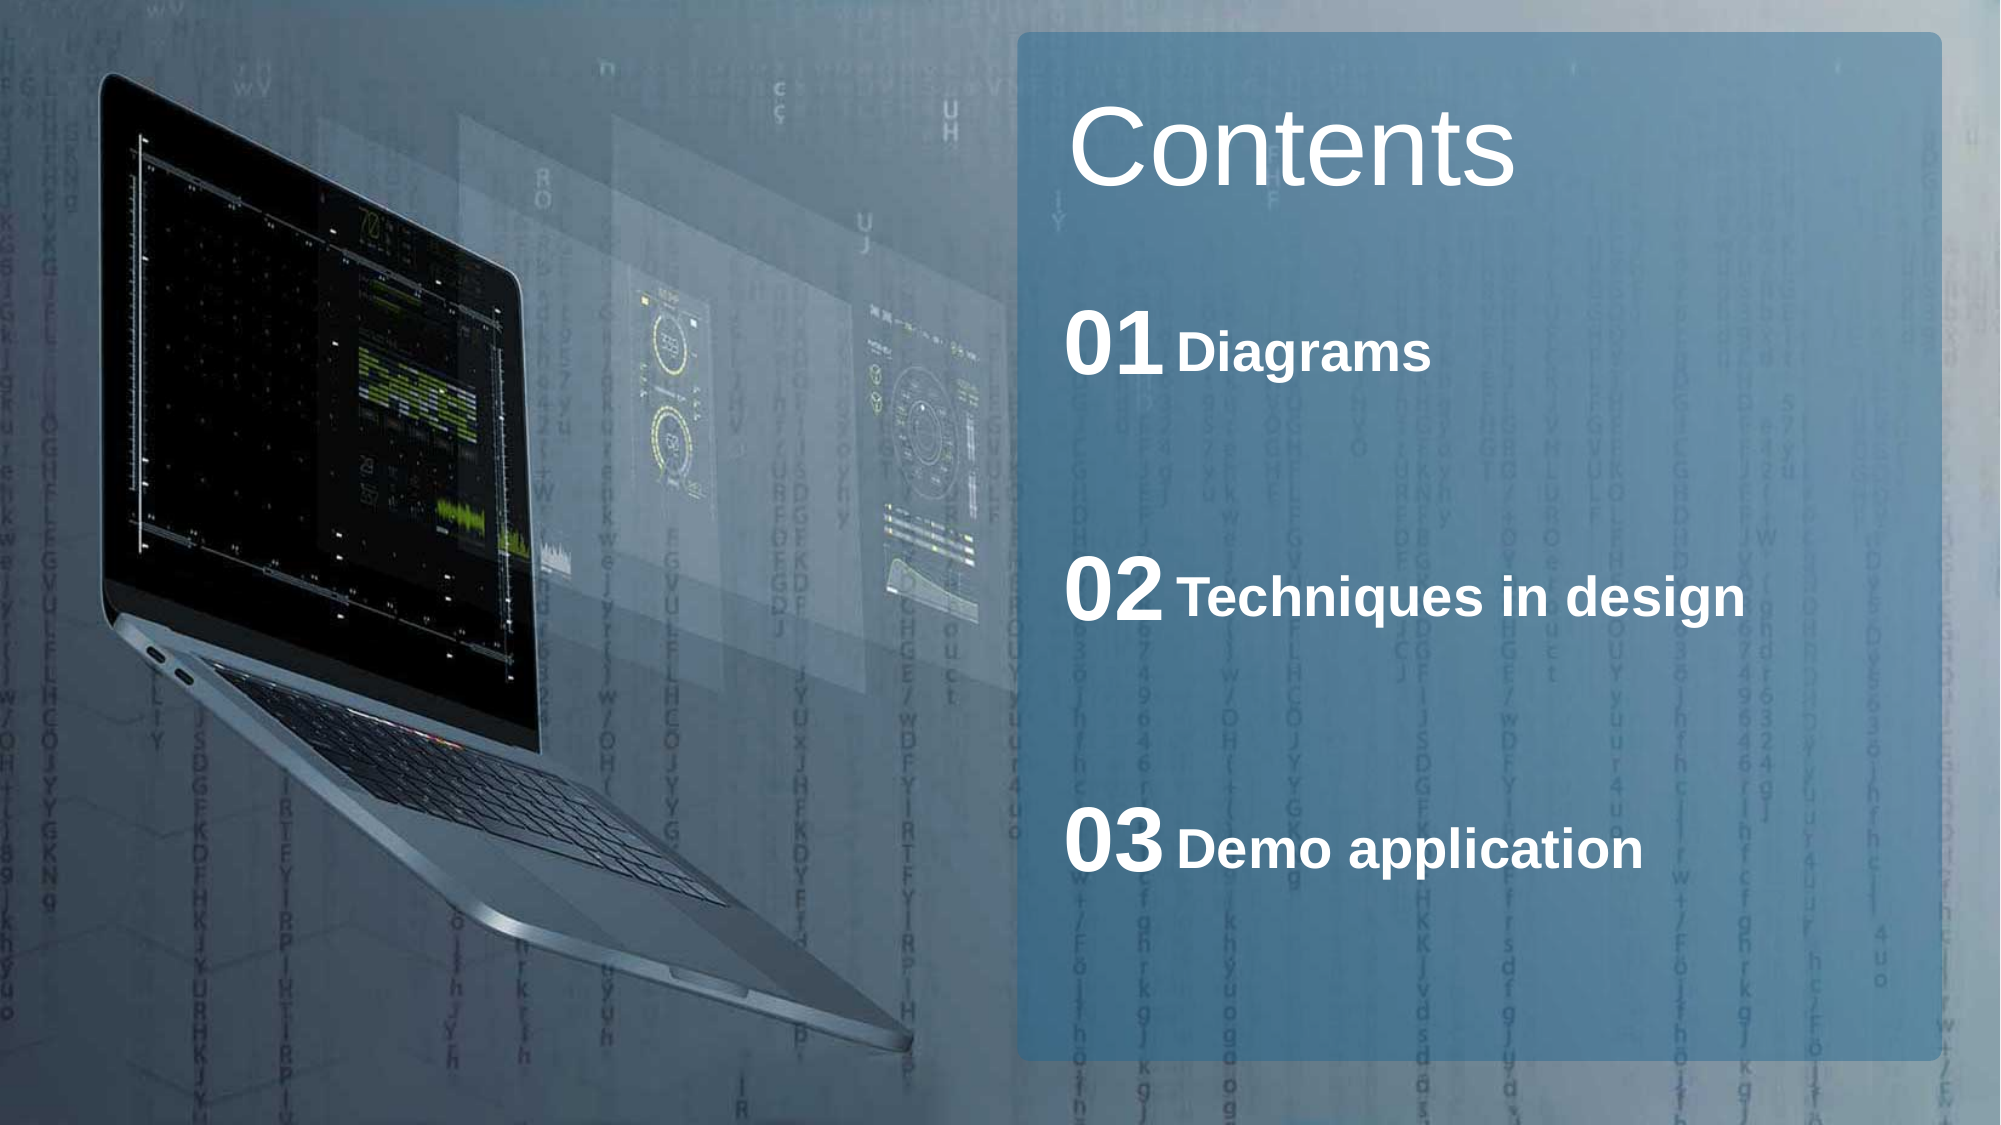

Contents
01
Diagrams
02
Techniques in design
03
Demo application